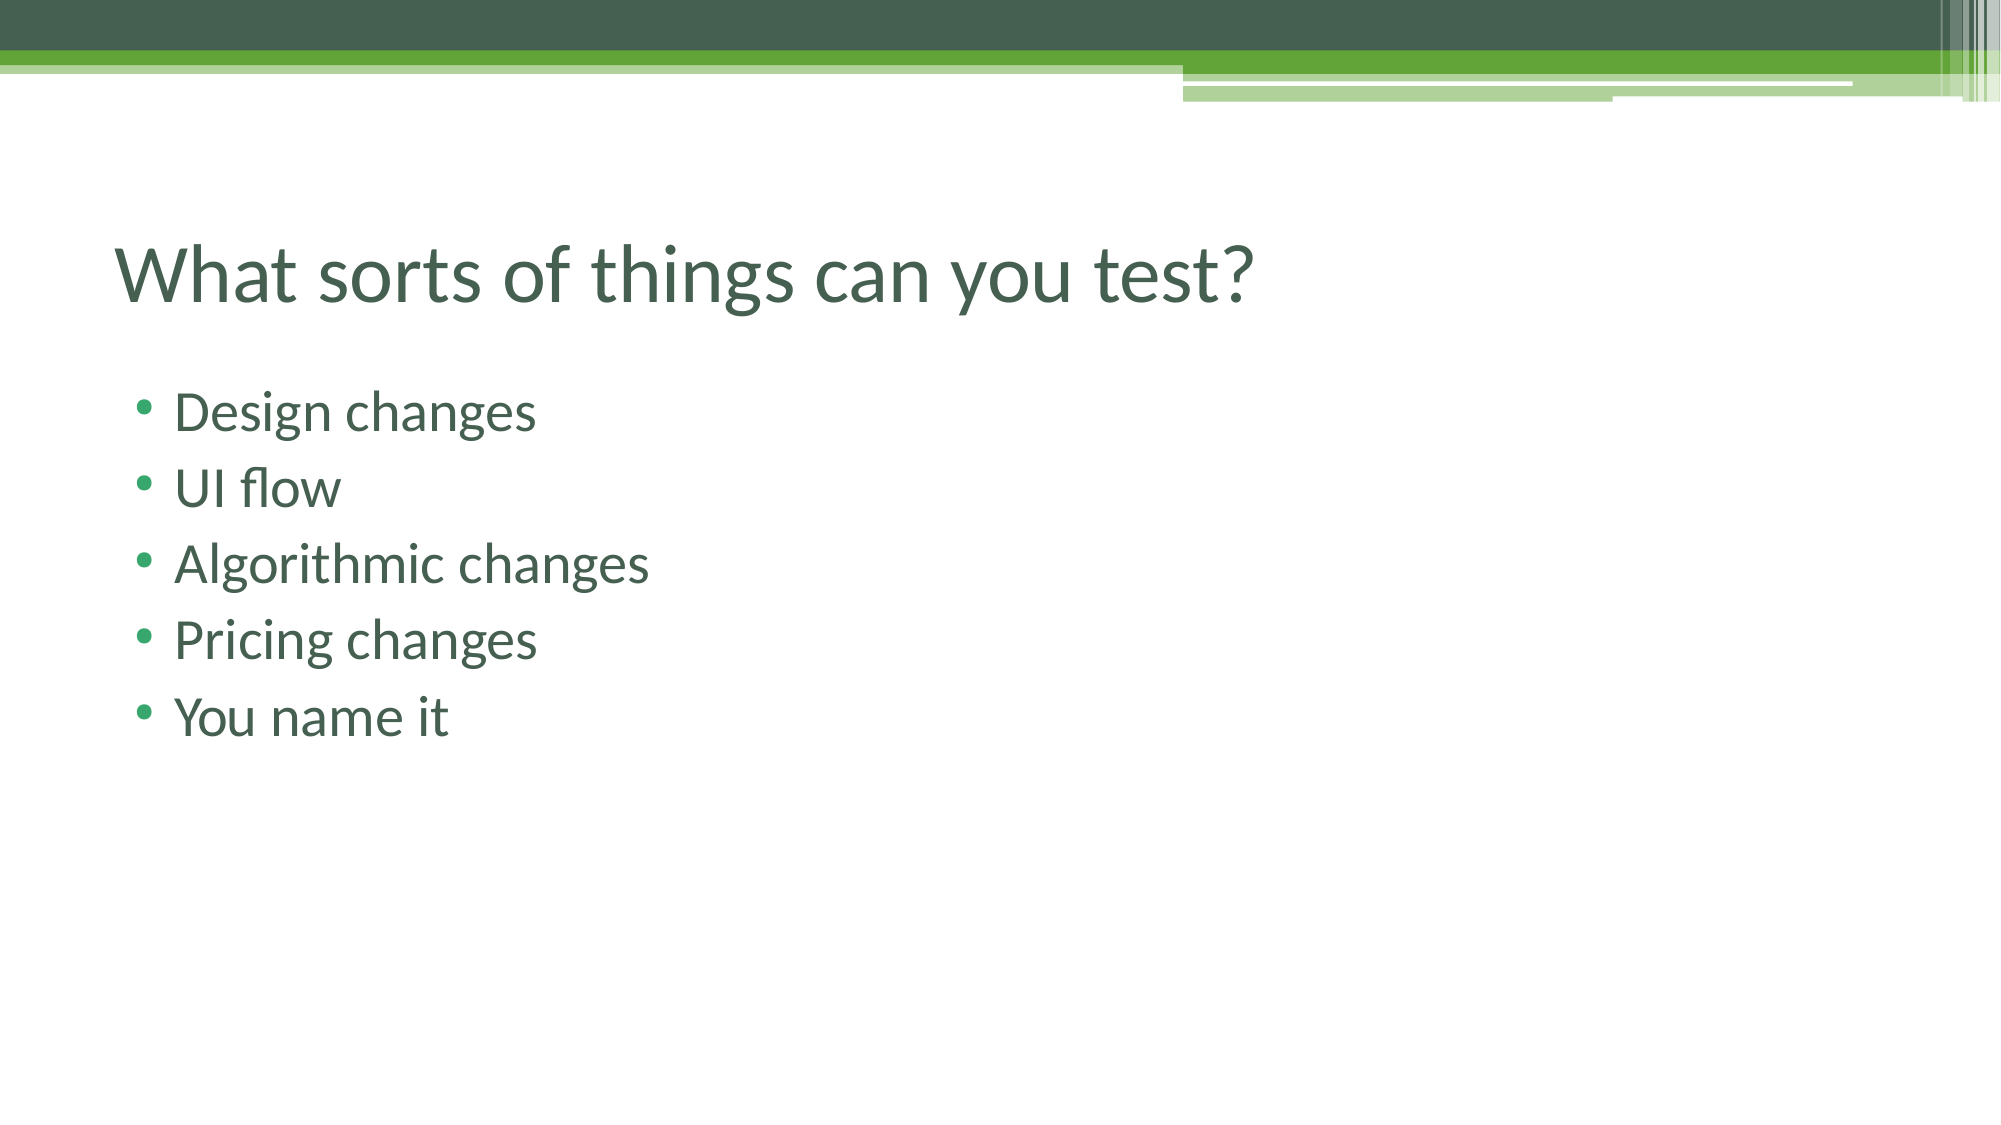

# What sorts of things can you test?
Design changes
UI flow
Algorithmic changes
Pricing changes
You name it